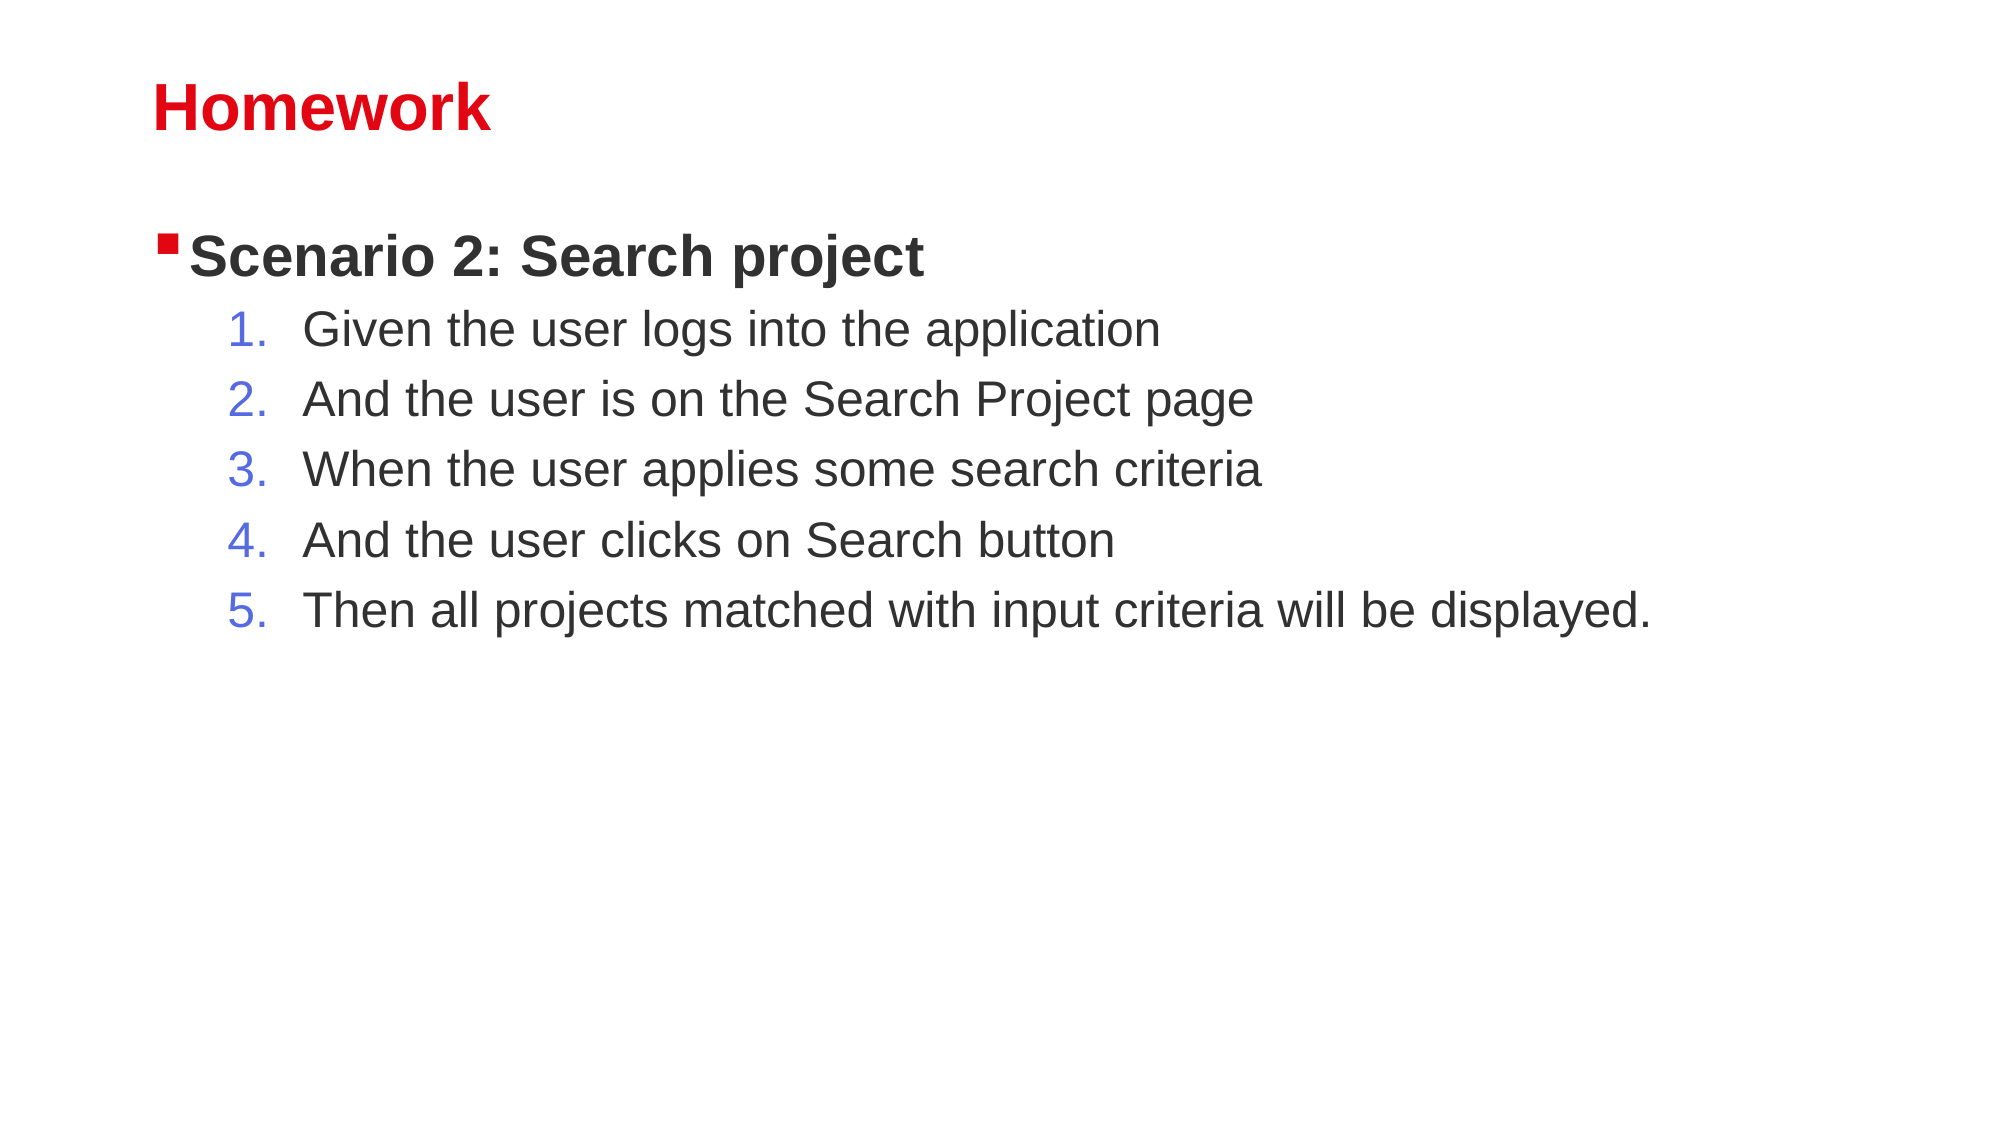

# Homework
Scenario 2: Search project
Given the user logs into the application
And the user is on the Search Project page
When the user applies some search criteria
And the user clicks on Search button
Then all projects matched with input criteria will be displayed.